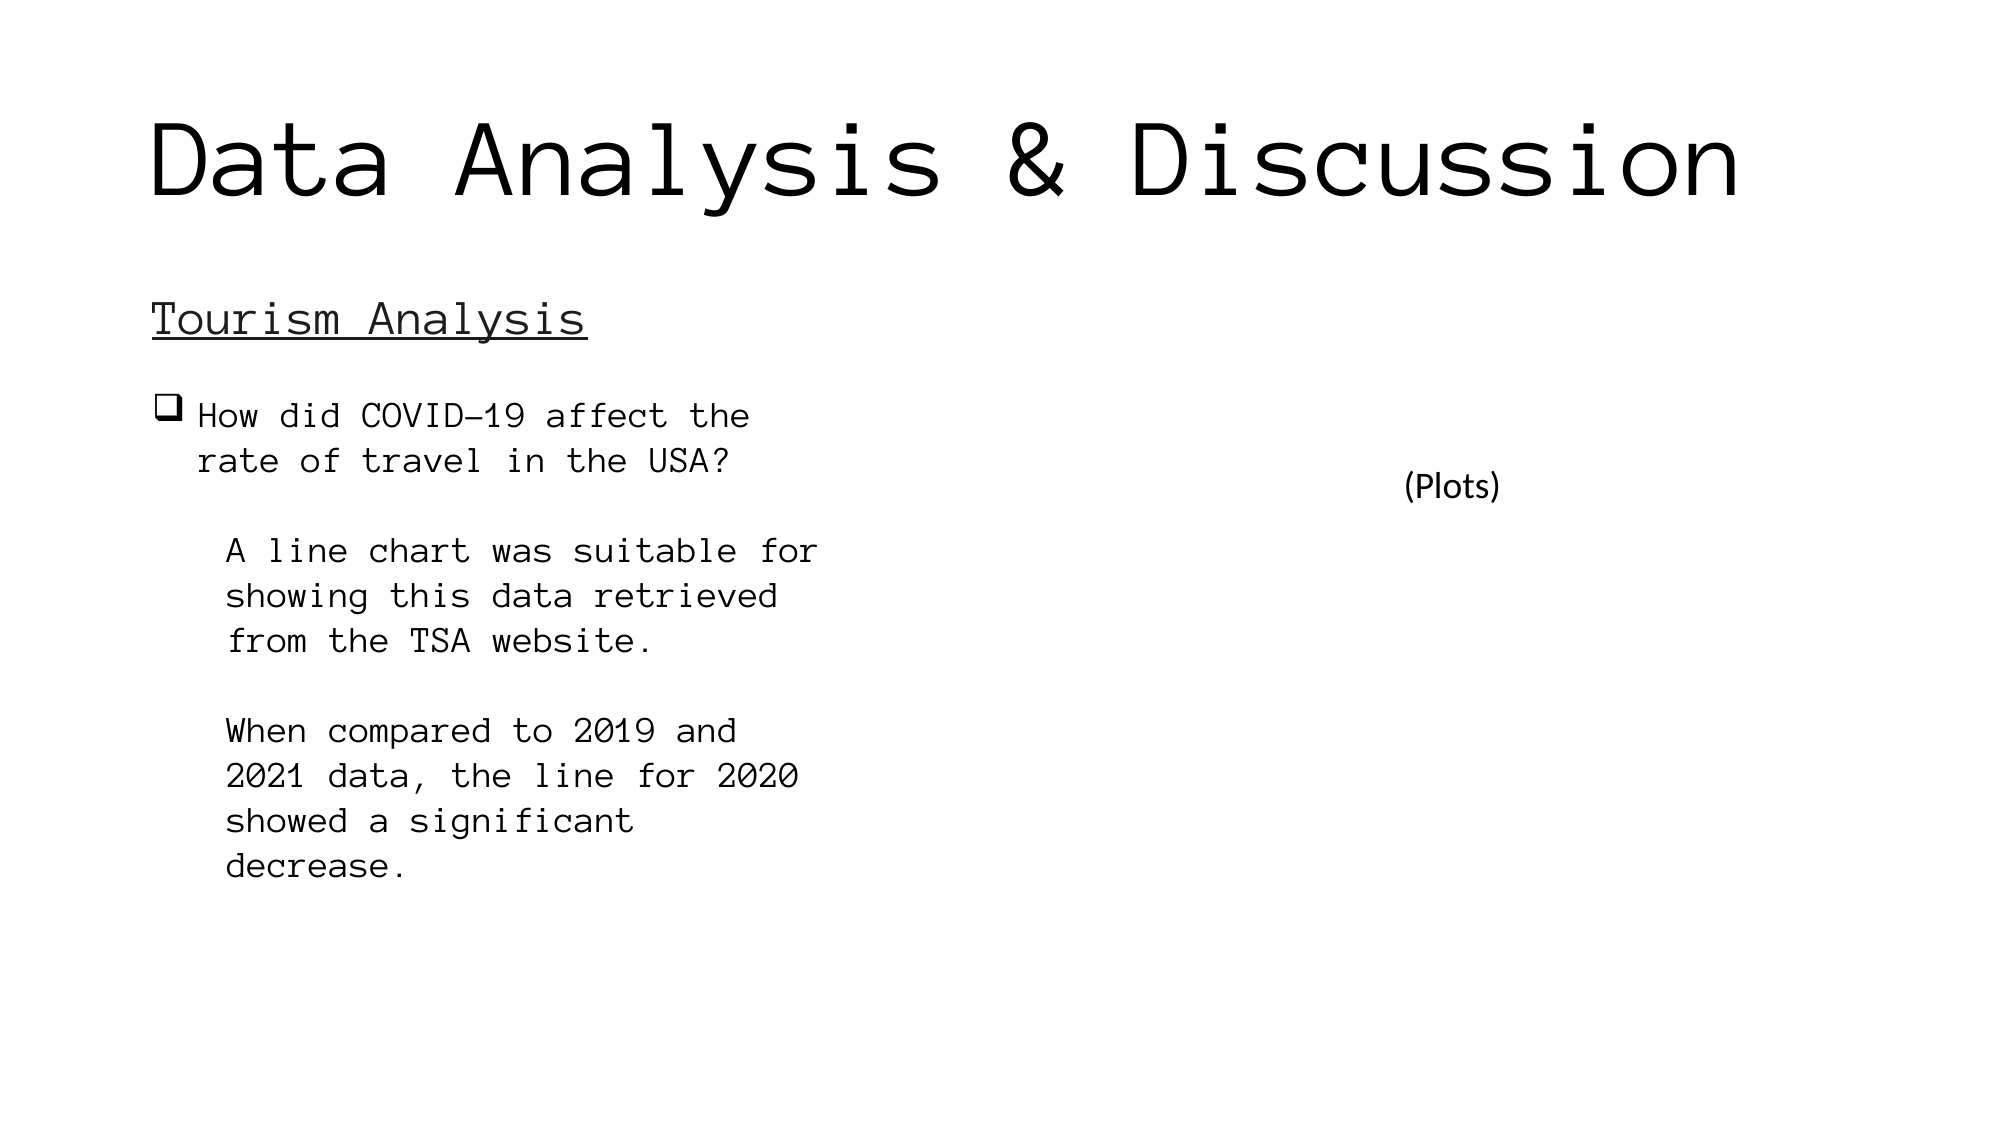

Data Analysis & Discussion
Tourism Analysis

How did COVID-19 affect the rate of travel in the USA?

A line chart was suitable for showing this data retrieved from the TSA website.

When compared to 2019 and 2021 data, the line for 2020 showed a significant decrease.

(Plots)